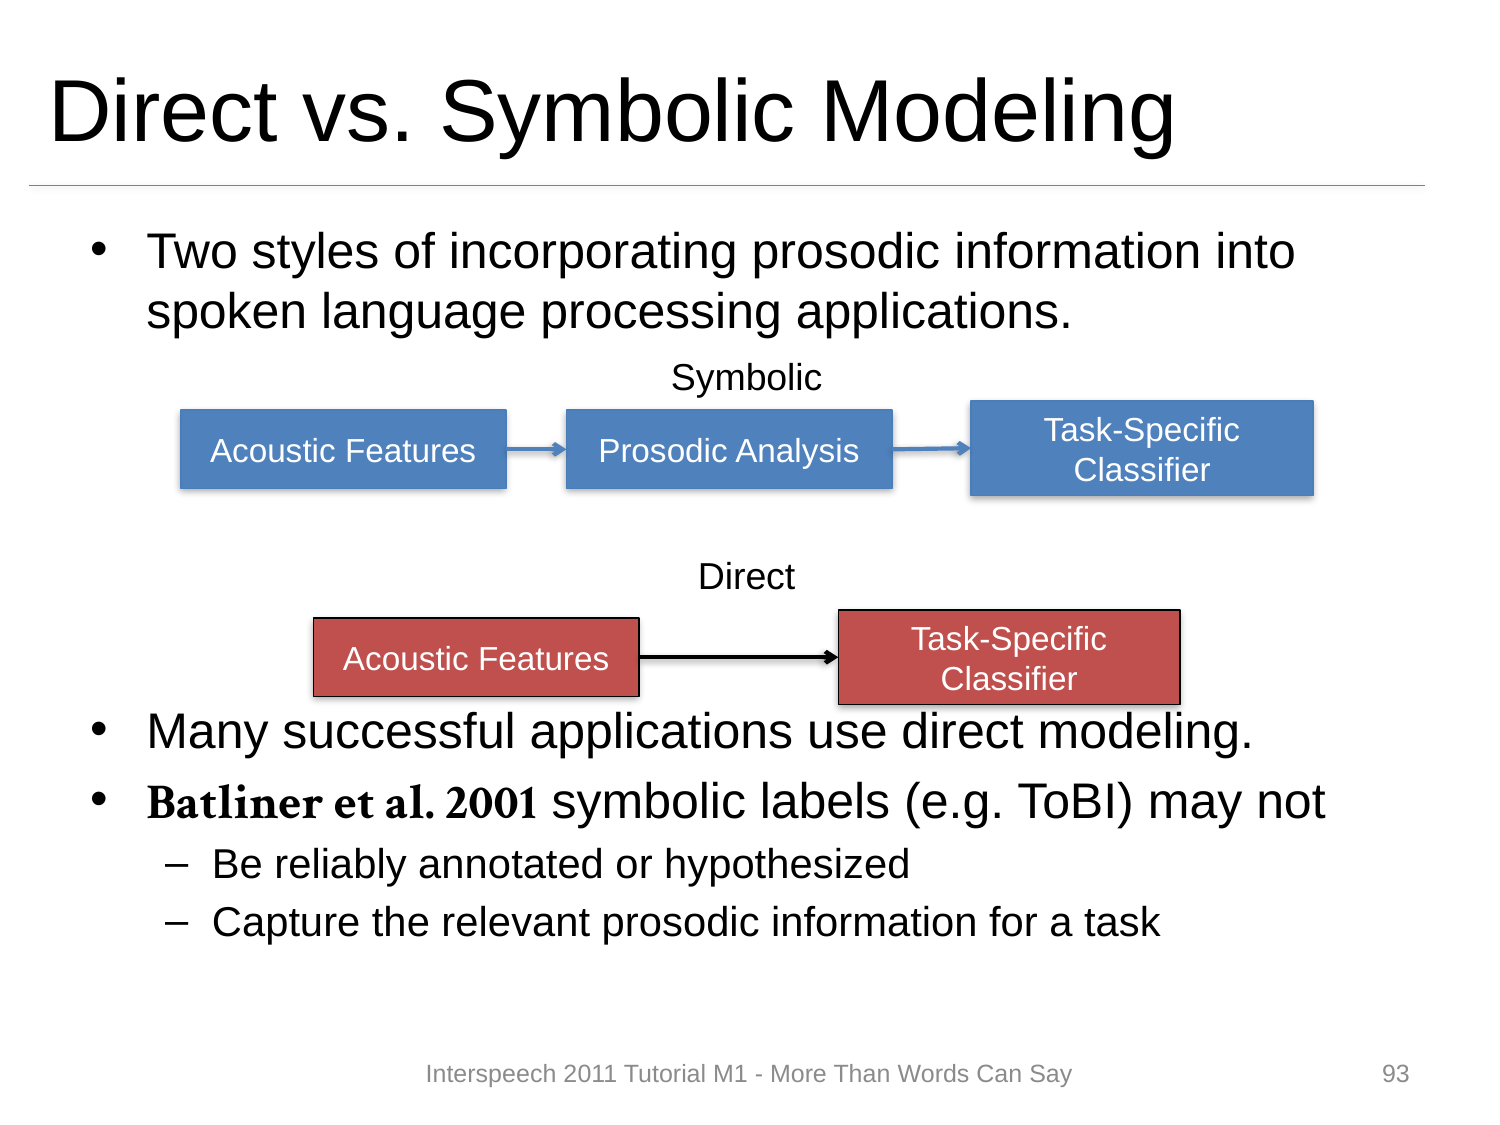

# Direct vs. Symbolic Modeling
Two styles of incorporating prosodic information into spoken language processing applications.

Many successful applications use direct modeling.
Batliner et al. 2001 symbolic labels (e.g. ToBI) may not
Be reliably annotated or hypothesized
Capture the relevant prosodic information for a task
Symbolic
Task-Specific Classifier
Acoustic Features
Prosodic Analysis
Direct
Task-Specific Classifier
Acoustic Features
Interspeech 2011 Tutorial M1 - More Than Words Can Say
93